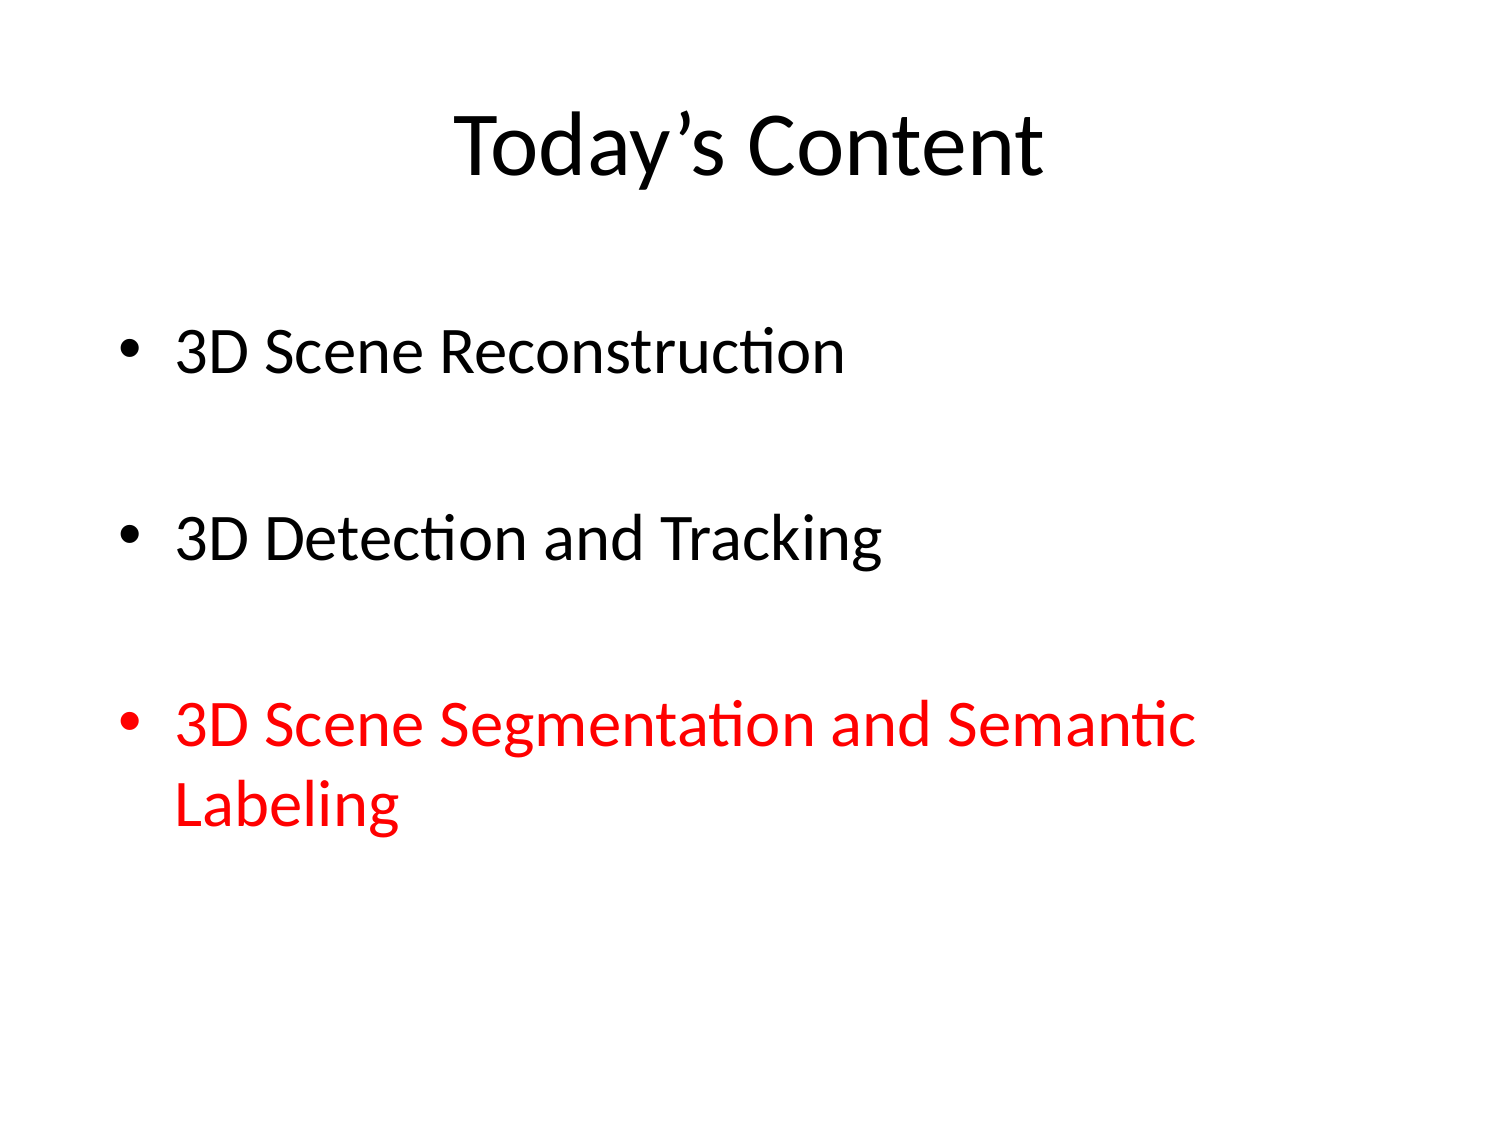

# Today’s Content
3D Scene Reconstruction

3D Detection and Tracking

3D Scene Segmentation and Semantic Labeling